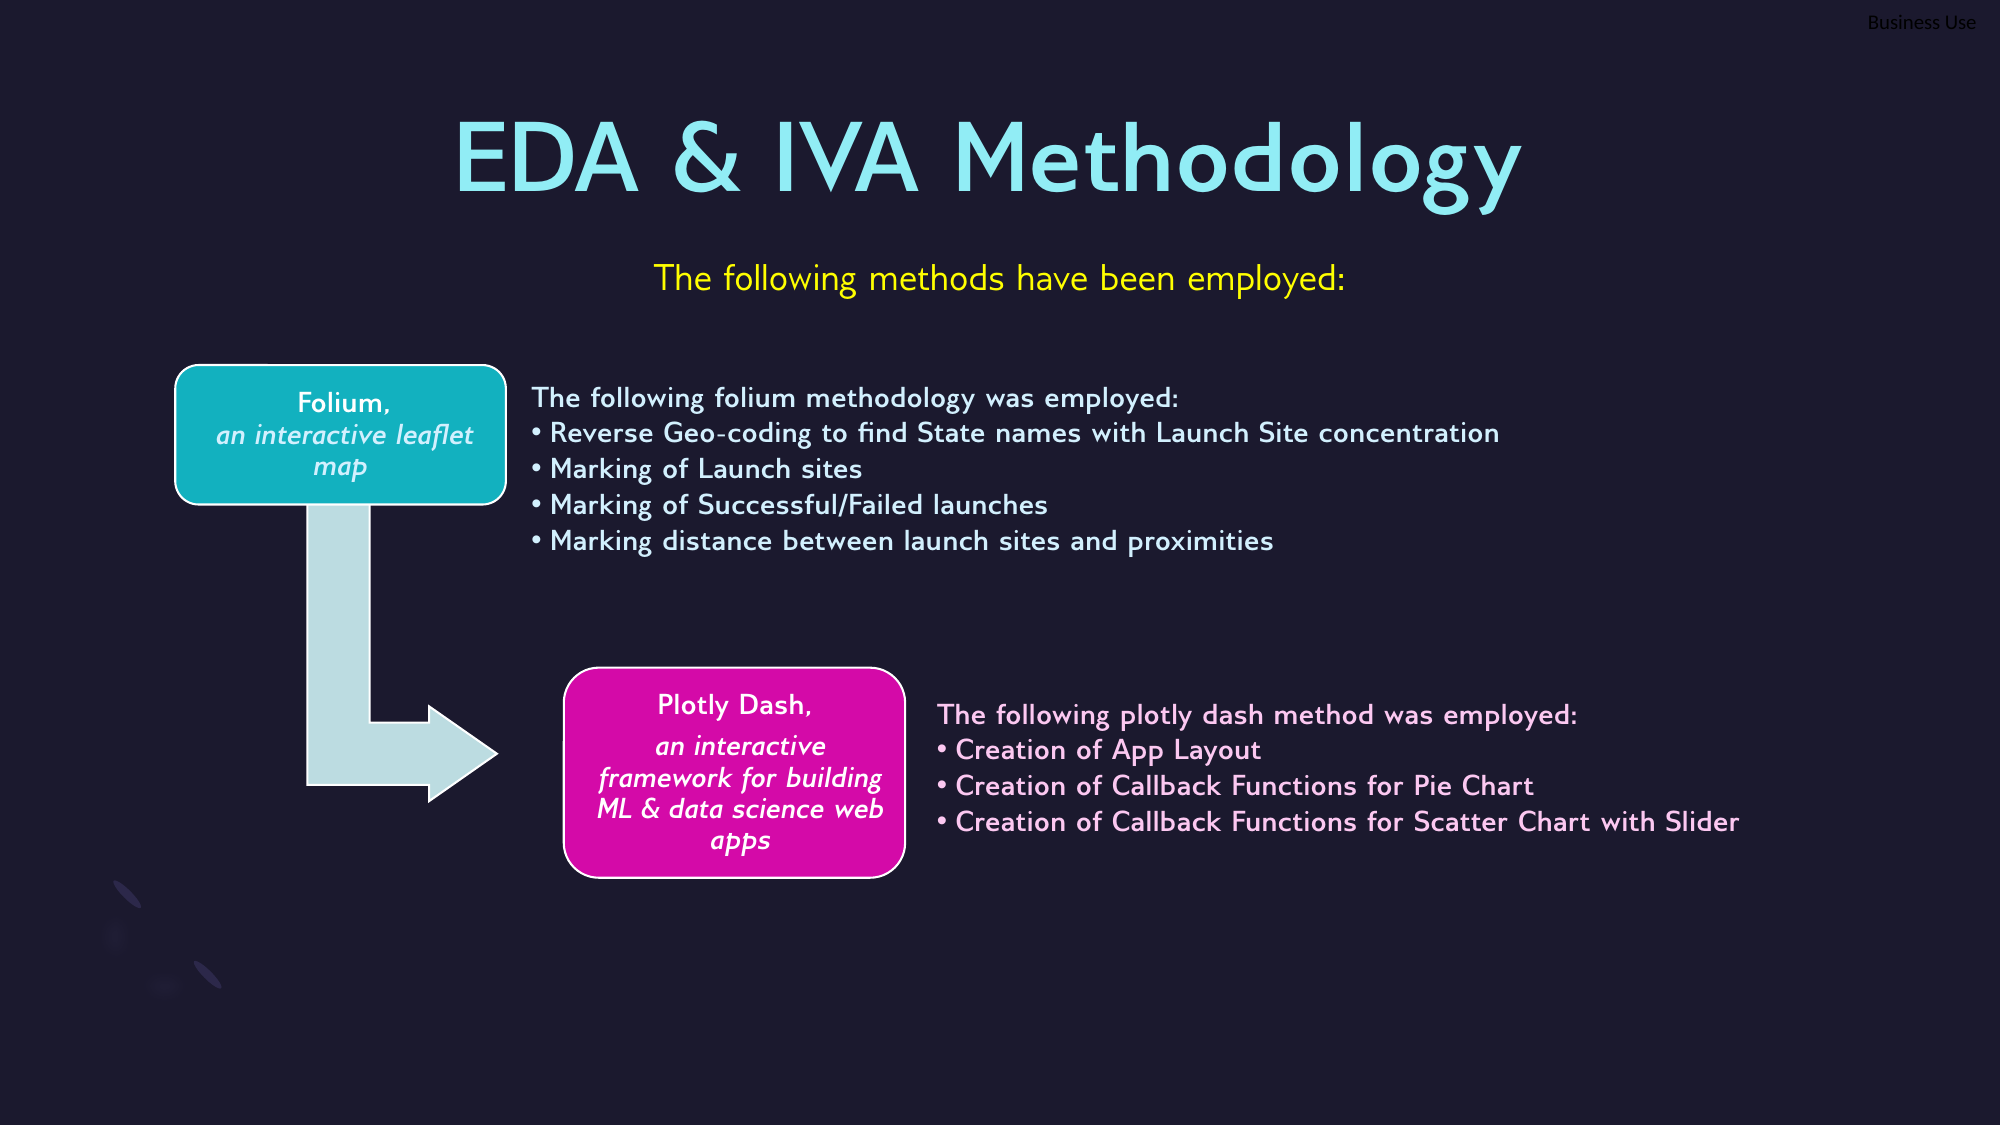

EDA & IVA Methodology
Folium,
an interactive leaflet map
The following folium methodology was employed:
Reverse Geo-coding to find State names with Launch Site concentration
Marking of Launch sites
Marking of Successful/Failed launches
Marking distance between launch sites and proximities
Plotly Dash,
an interactive framework for building ML & data science web apps
The following plotly dash method was employed:
Creation of App Layout
Creation of Callback Functions for Pie Chart
Creation of Callback Functions for Scatter Chart with Slider

The following methods have been employed: